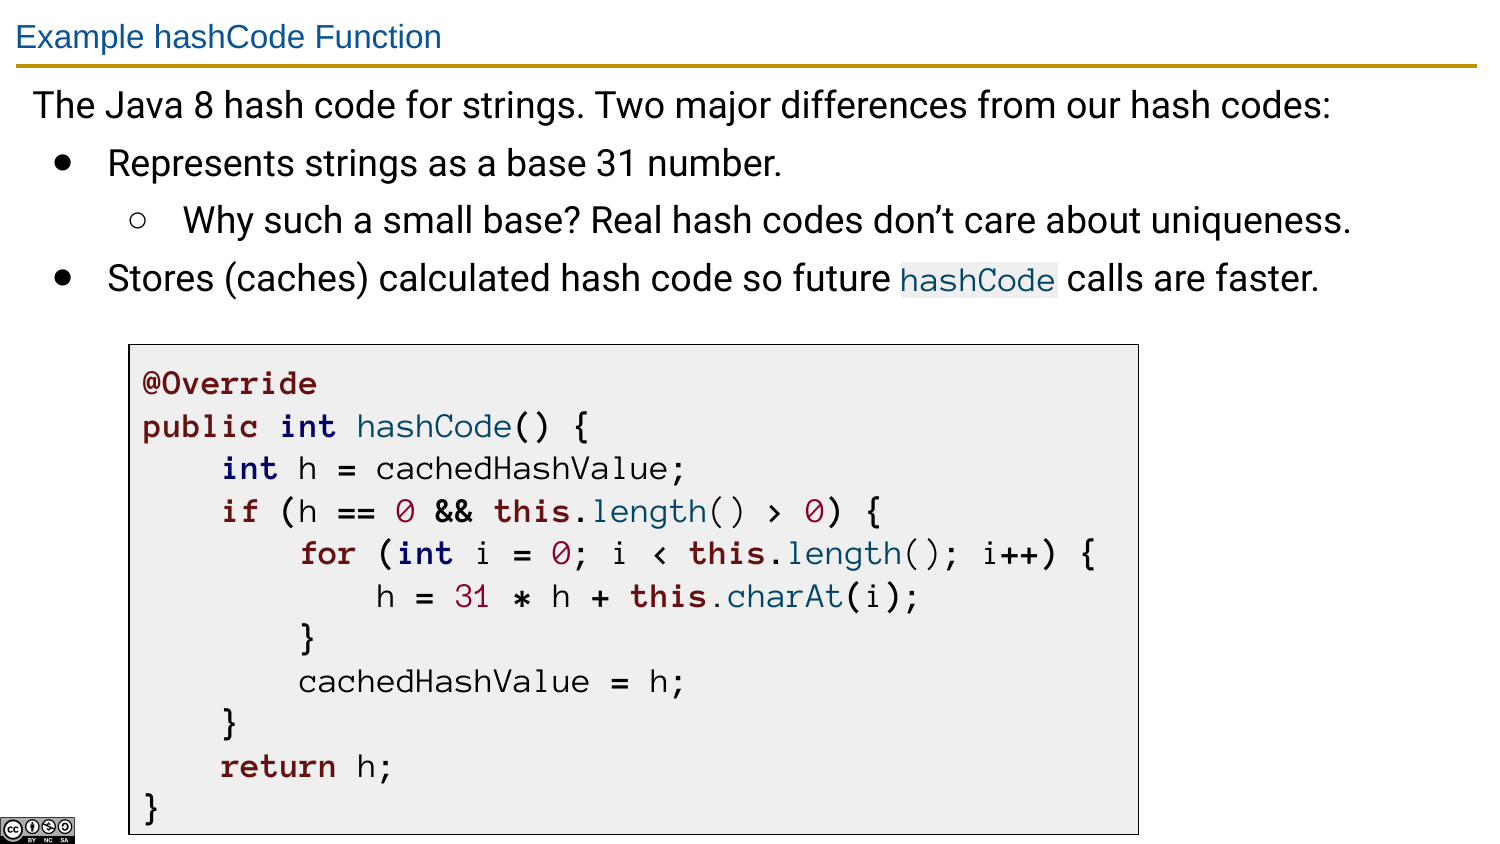

# Example hashCode Function
The Java 8 hash code for strings. Two major differences from our hash codes:
Represents strings as a base 31 number.
Why such a small base? Real hash codes don’t care about uniqueness.
Stores (caches) calculated hash code so future hashCode calls are faster.
@Override
public int hashCode() {
    int h = cachedHashValue;
    if (h == 0 && this.length() > 0) {
        for (int i = 0; i < this.length(); i++) {
            h = 31 * h + this.charAt(i);
        }
        cachedHashValue = h;
    }
    return h;
}